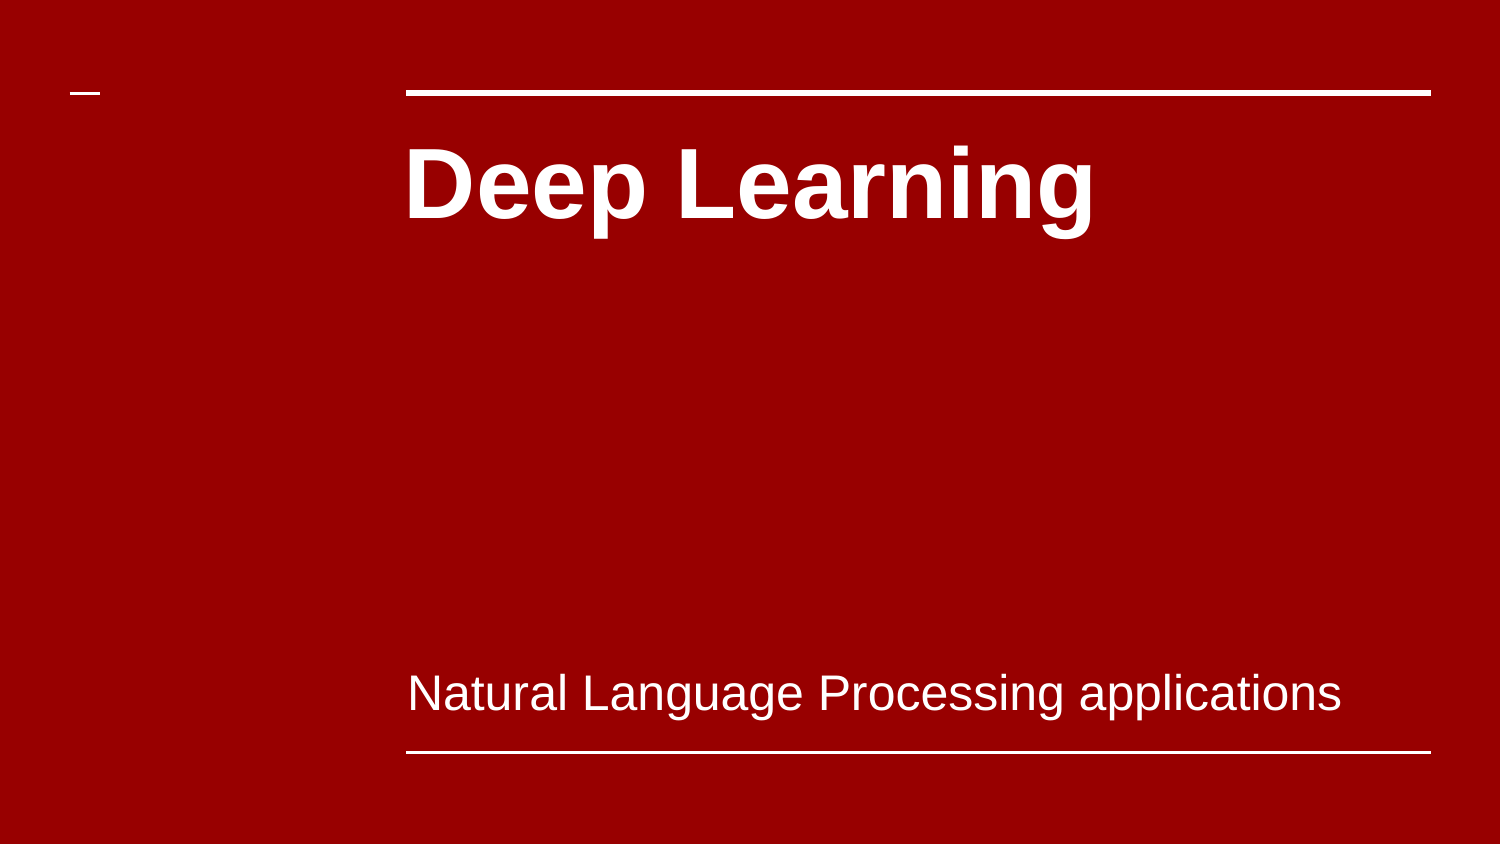

# Deep Learning

Natural Language Processing applications